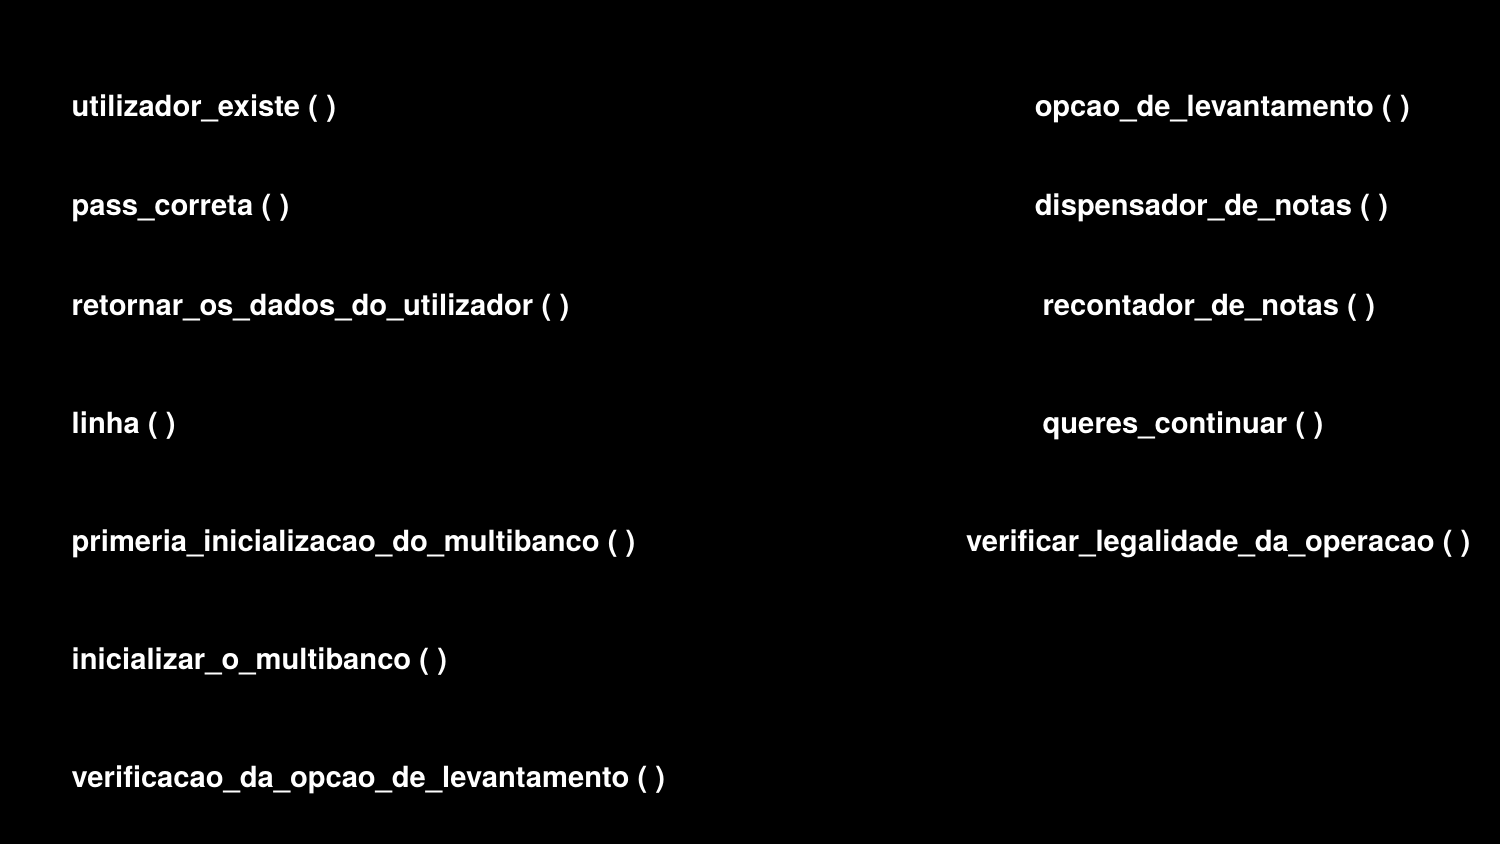

utilizador_existe ( )
opcao_de_levantamento ( )
pass_correta ( )
dispensador_de_notas ( )
retornar_os_dados_do_utilizador ( )
recontador_de_notas ( )
linha ( )
queres_continuar ( )
primeria_inicializacao_do_multibanco ( )
verificar_legalidade_da_operacao ( )
inicializar_o_multibanco ( )
verificacao_da_opcao_de_levantamento ( )